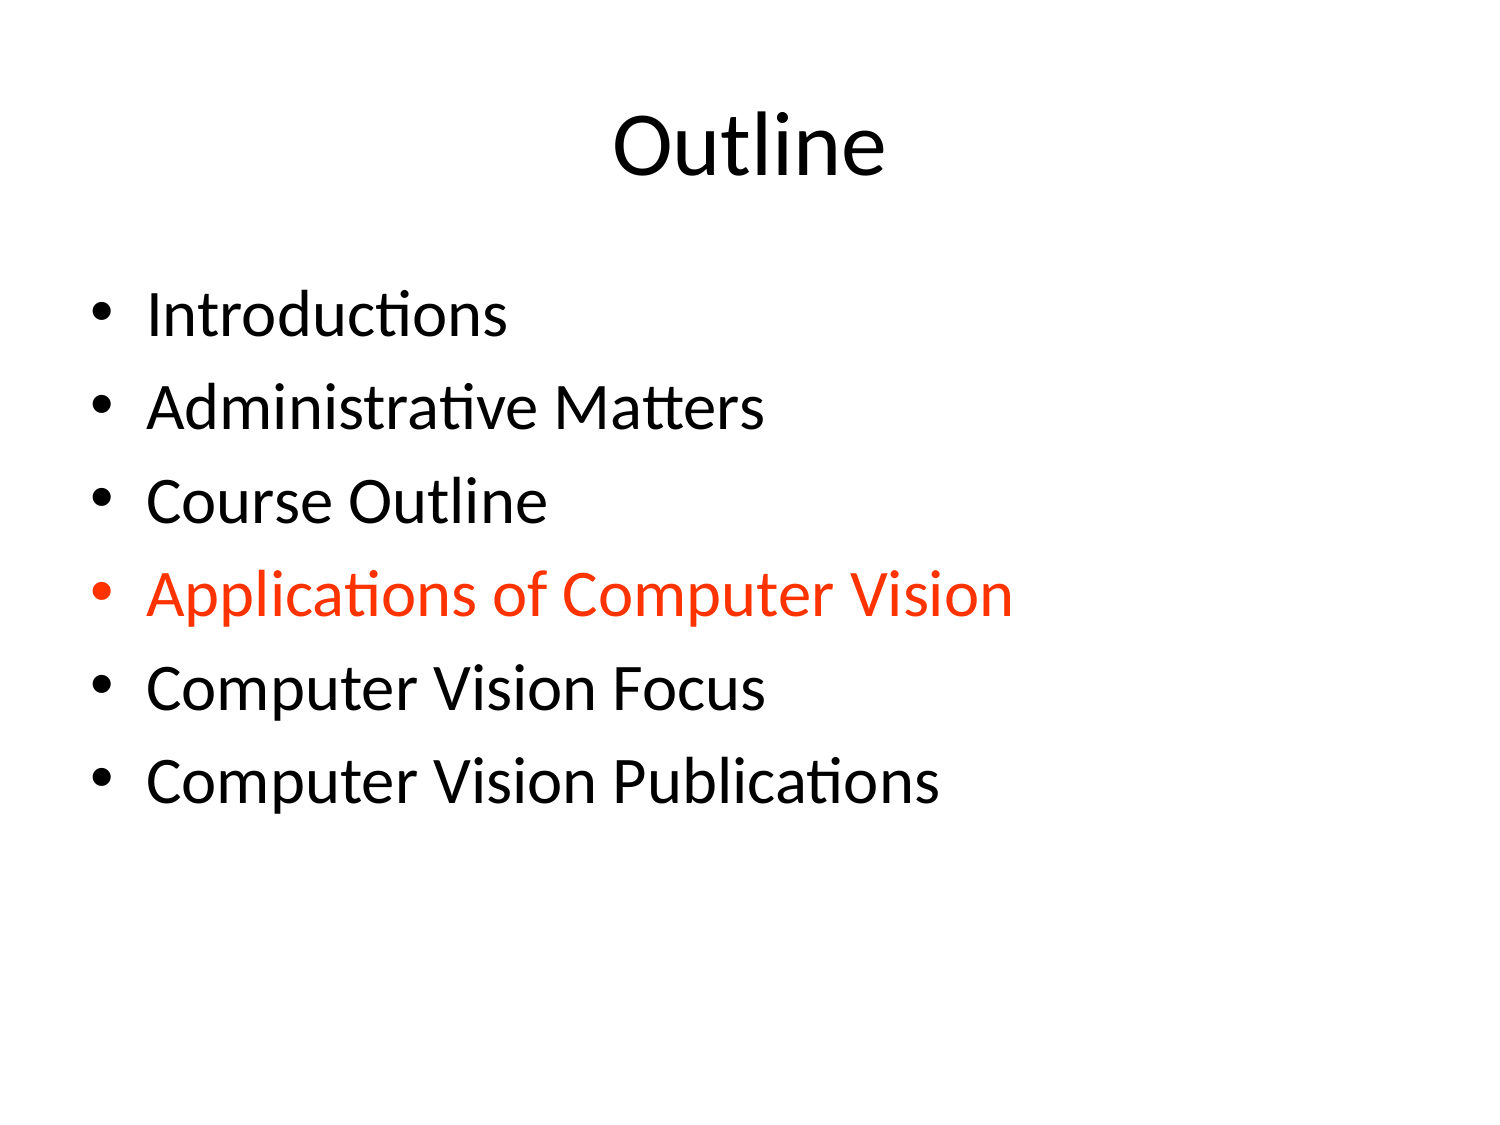

# Outline
Introductions
Administrative Matters
Course Outline
Applications of Computer Vision
Computer Vision Focus
Computer Vision Publications